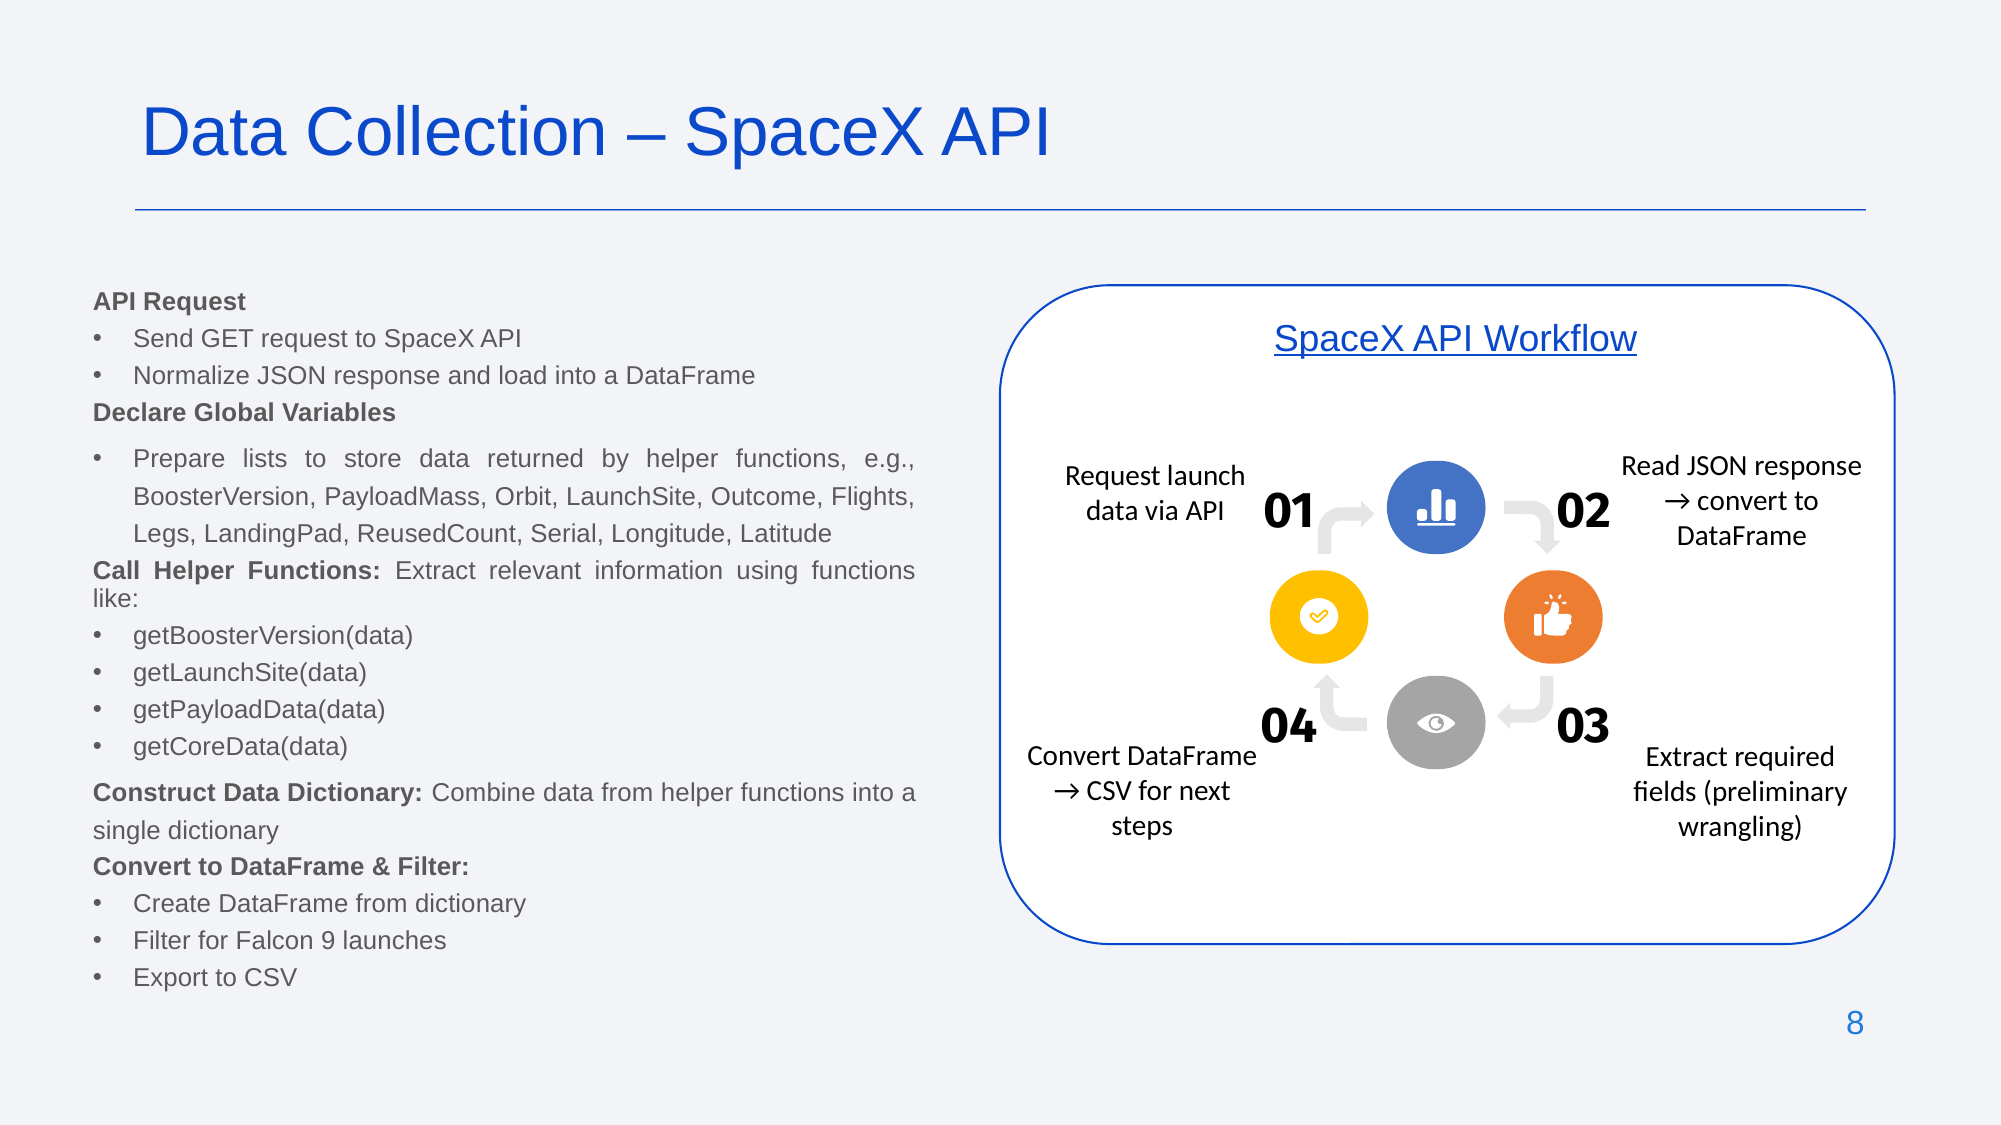

Data Collection – SpaceX API

API Request
Send GET request to SpaceX API
Normalize JSON response and load into a DataFrame
Declare Global Variables
Prepare lists to store data returned by helper functions, e.g., BoosterVersion, PayloadMass, Orbit, LaunchSite, Outcome, Flights, Legs, LandingPad, ReusedCount, Serial, Longitude, Latitude
Call Helper Functions: Extract relevant information using functions like:
getBoosterVersion(data)
getLaunchSite(data)
getPayloadData(data)
getCoreData(data)
Construct Data Dictionary: Combine data from helper functions into a single dictionary
Convert to DataFrame & Filter:
Create DataFrame from dictionary
Filter for Falcon 9 launches
Export to CSV

SpaceX API Workflow
Read JSON response → convert to DataFrame
Request launch data via API

01
02

04
03

Convert DataFrame → CSV for next steps
Extract required fields (preliminary wrangling)
8